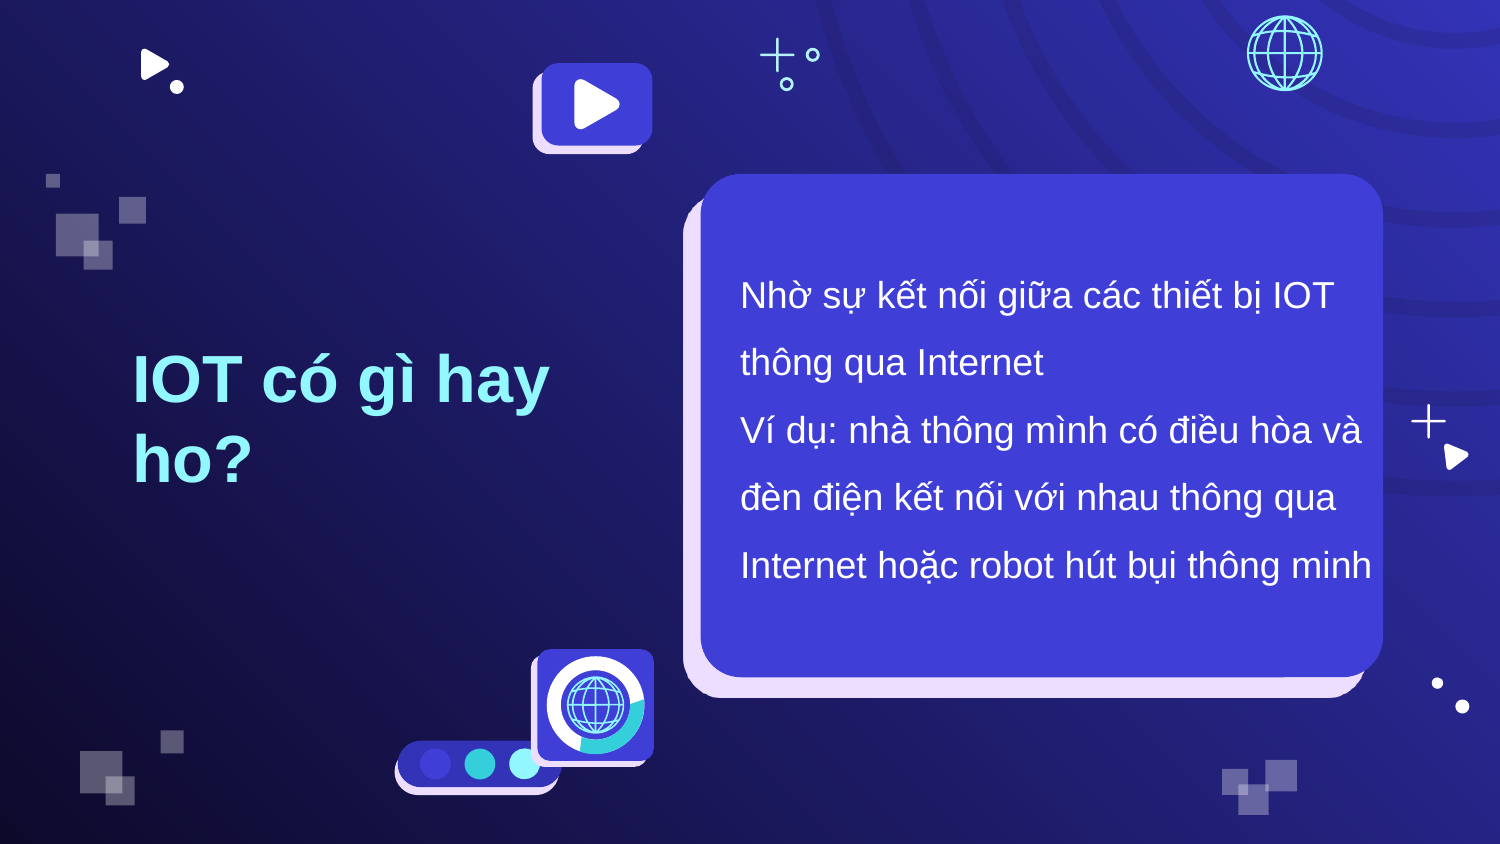

Nhờ sự kết nối giữa các thiết bị IOT thông qua Internet
Ví dụ: nhà thông mình có điều hòa và đèn điện kết nối với nhau thông qua Internet hoặc robot hút bụi thông minh

# IOT có gì hay ho?